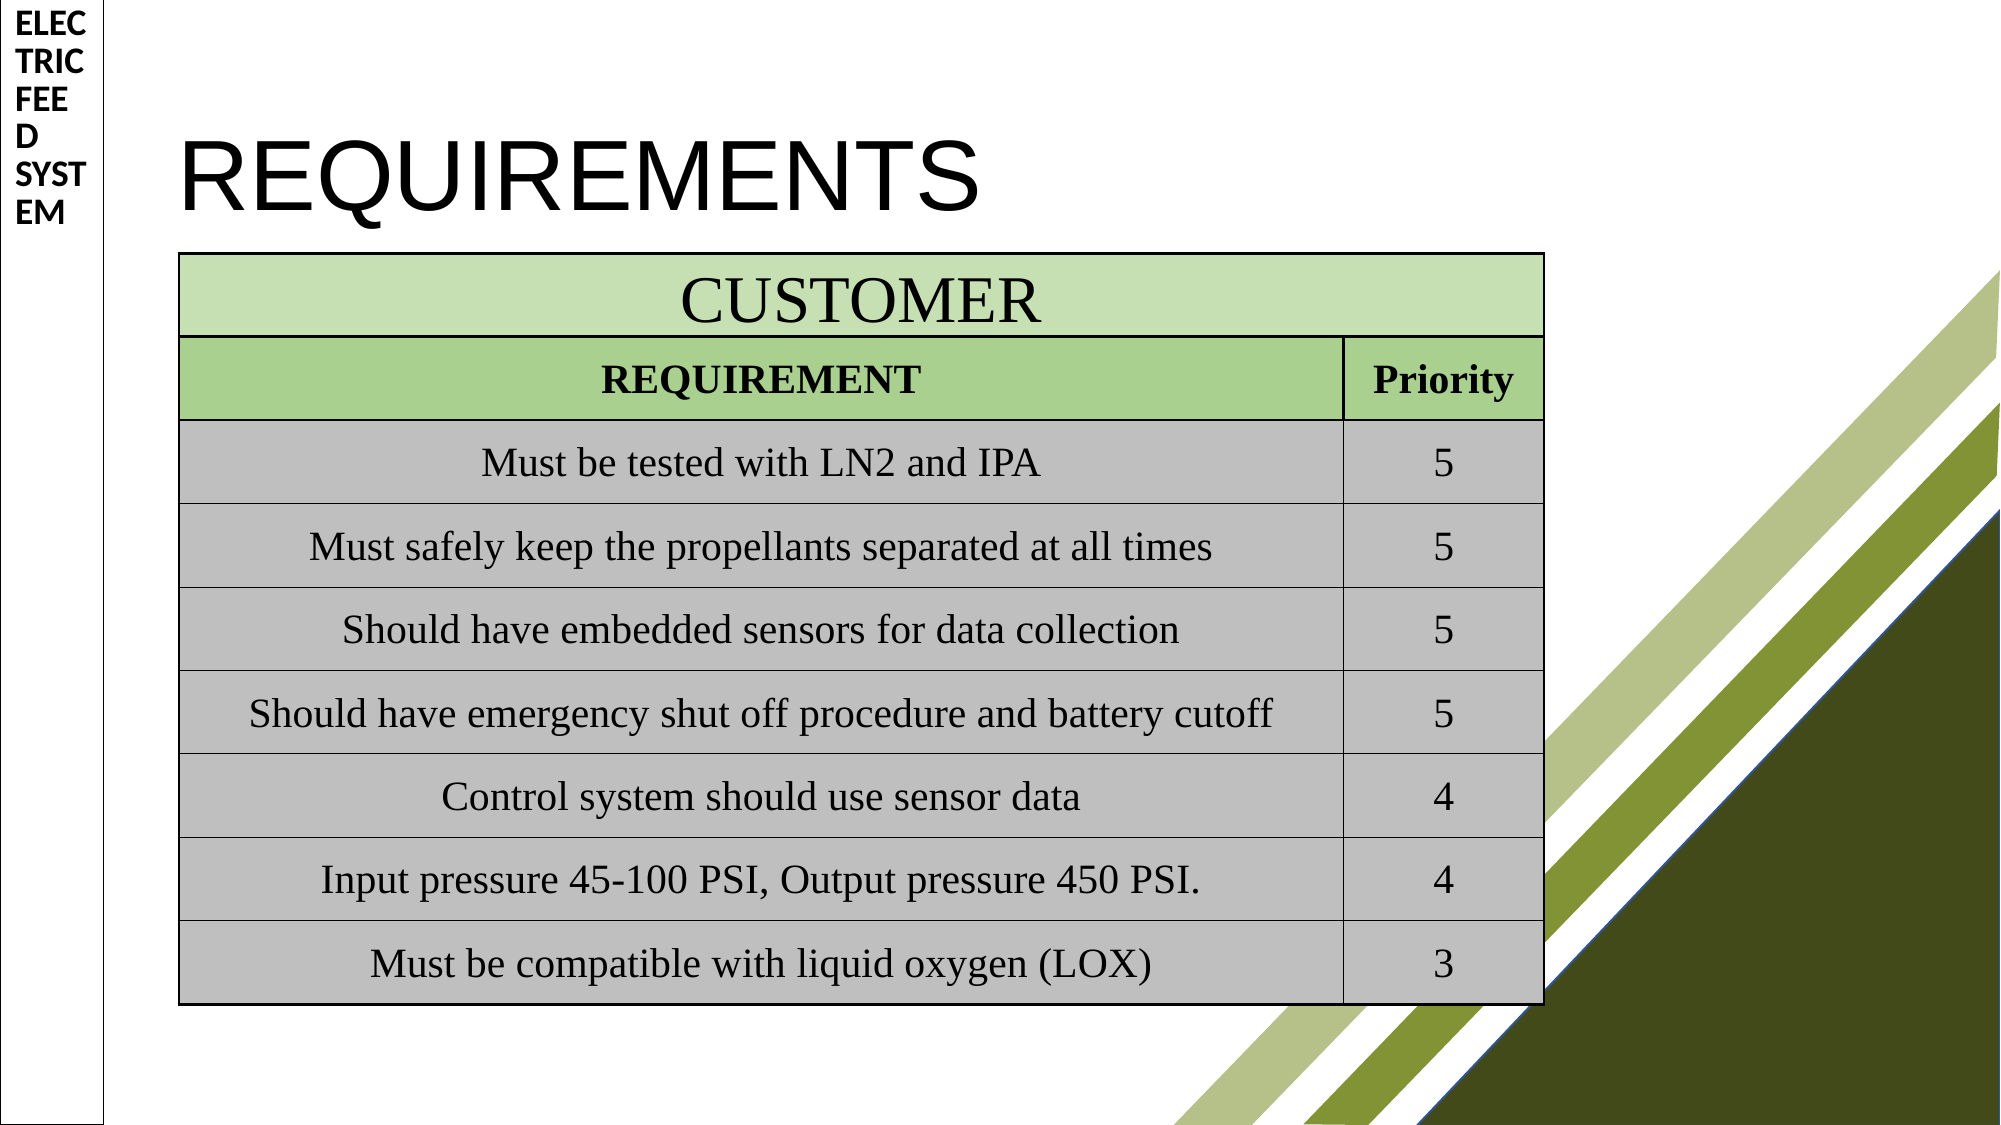

ELECTRIC FEED SYSTEM
REQUIREMENTS
| CUSTOMER |  |
| --- | --- |
| REQUIREMENT | Priority |
| Must be tested with LN2 and IPA | 5 |
| Must safely keep the propellants separated at all times | 5 |
| Should have embedded sensors for data collection | 5 |
| Should have emergency shut off procedure and battery cutoff | 5 |
| Control system should use sensor data | 4 |
| Input pressure 45-100 PSI, Output pressure 450 PSI. | 4 |
| Must be compatible with liquid oxygen (LOX) | 3 |

#